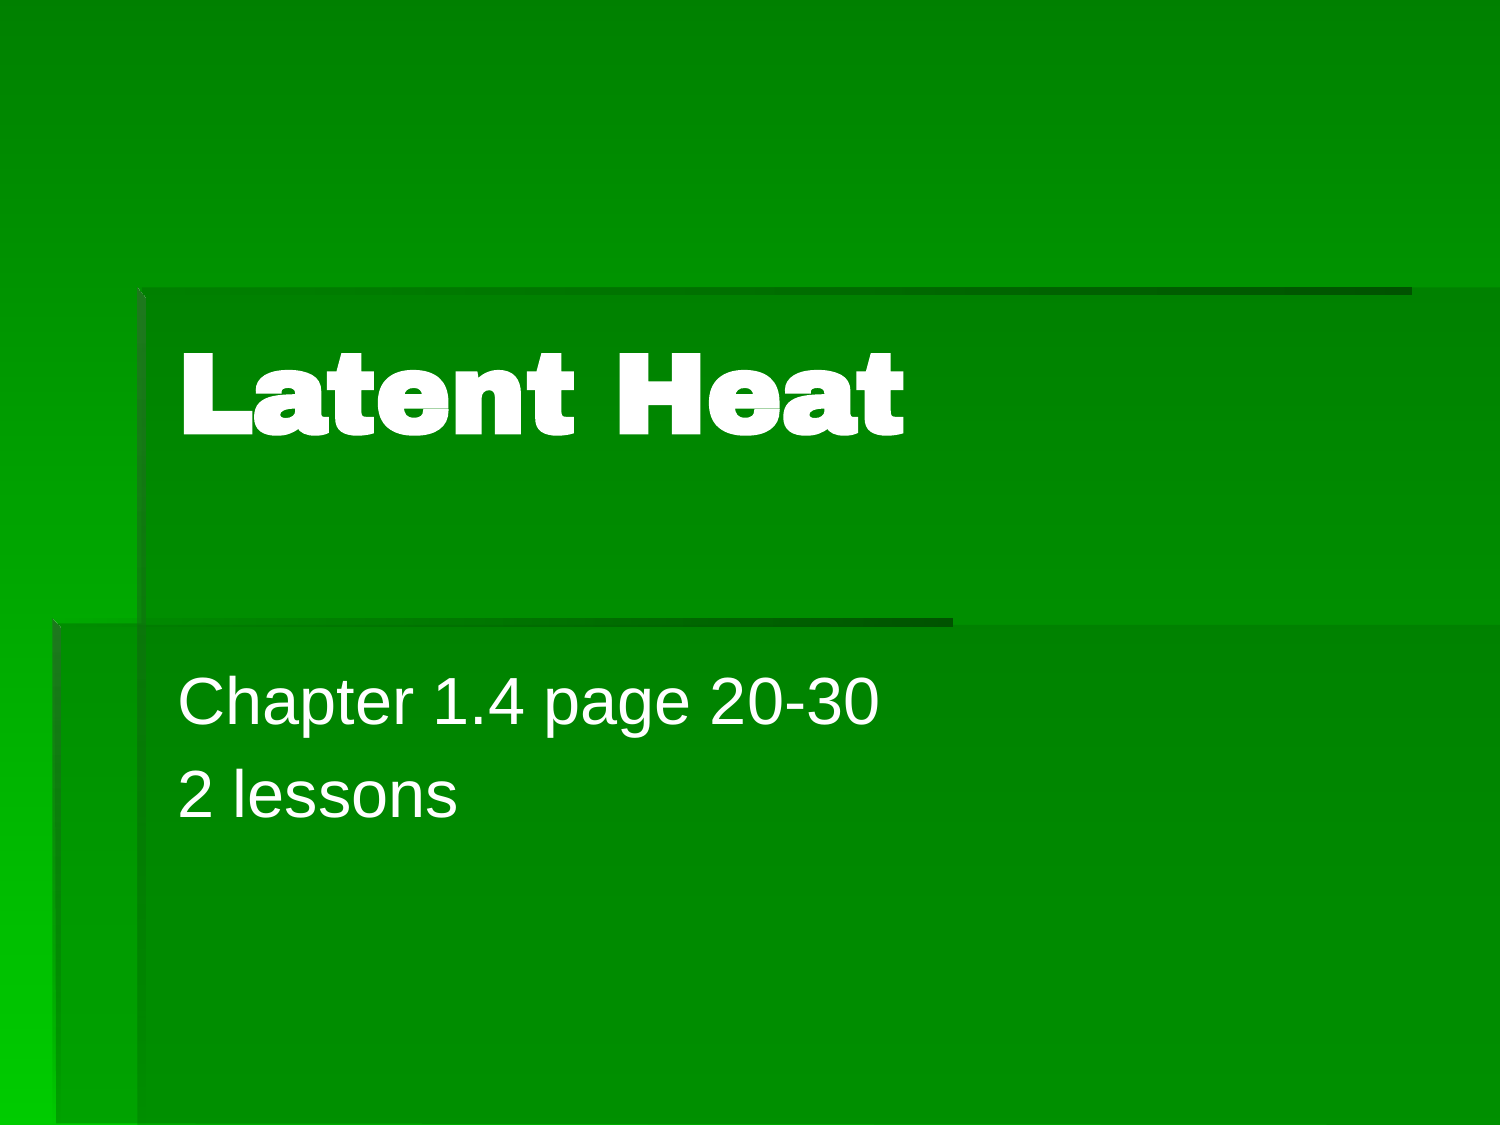

# Latent Heat
Chapter 1.4 page 20-30
2 lessons